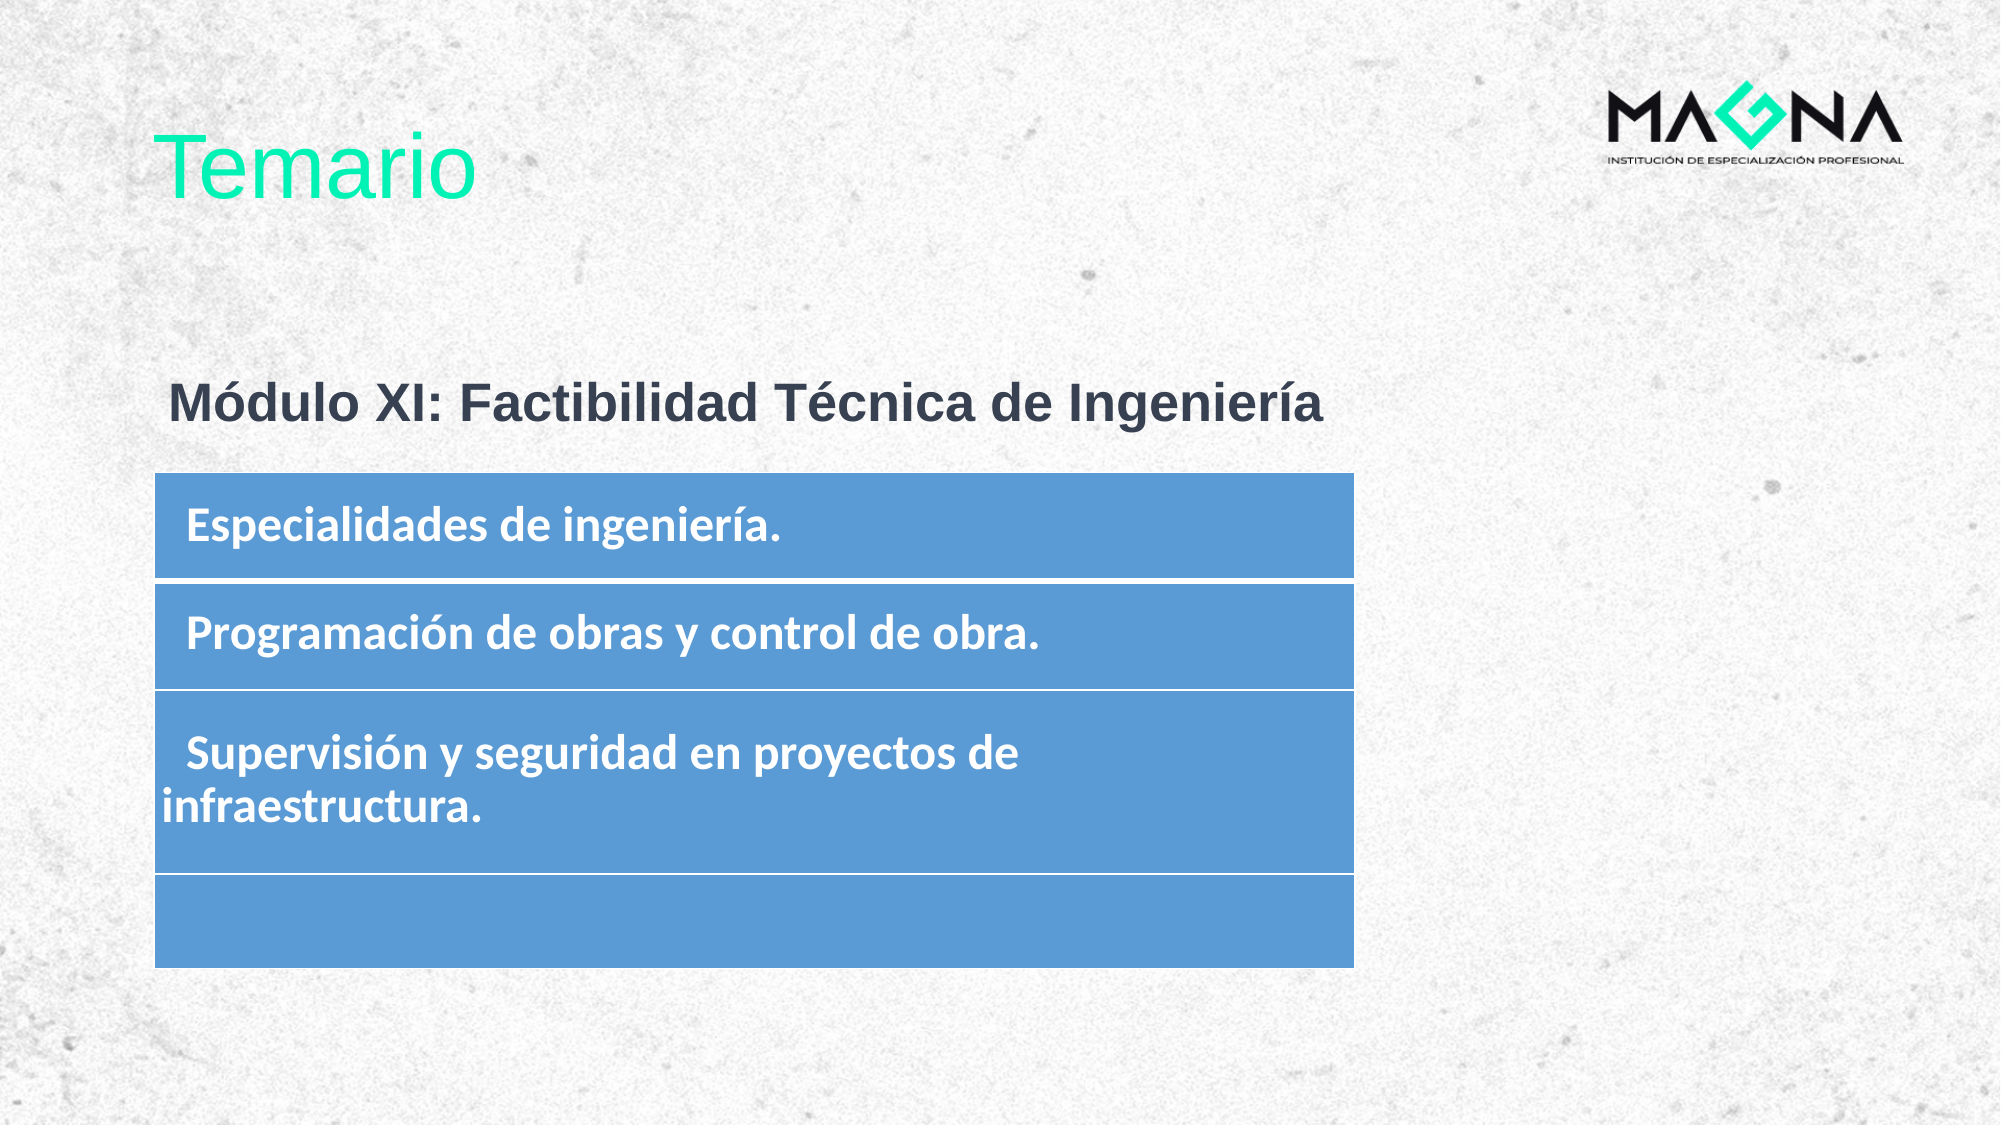

# Temario
Módulo XI: Factibilidad Técnica de Ingeniería
| Especialidades de ingeniería. |
| --- |
| Programación de obras y control de obra. |
| Supervisión y seguridad en proyectos de infraestructura. |
|  |